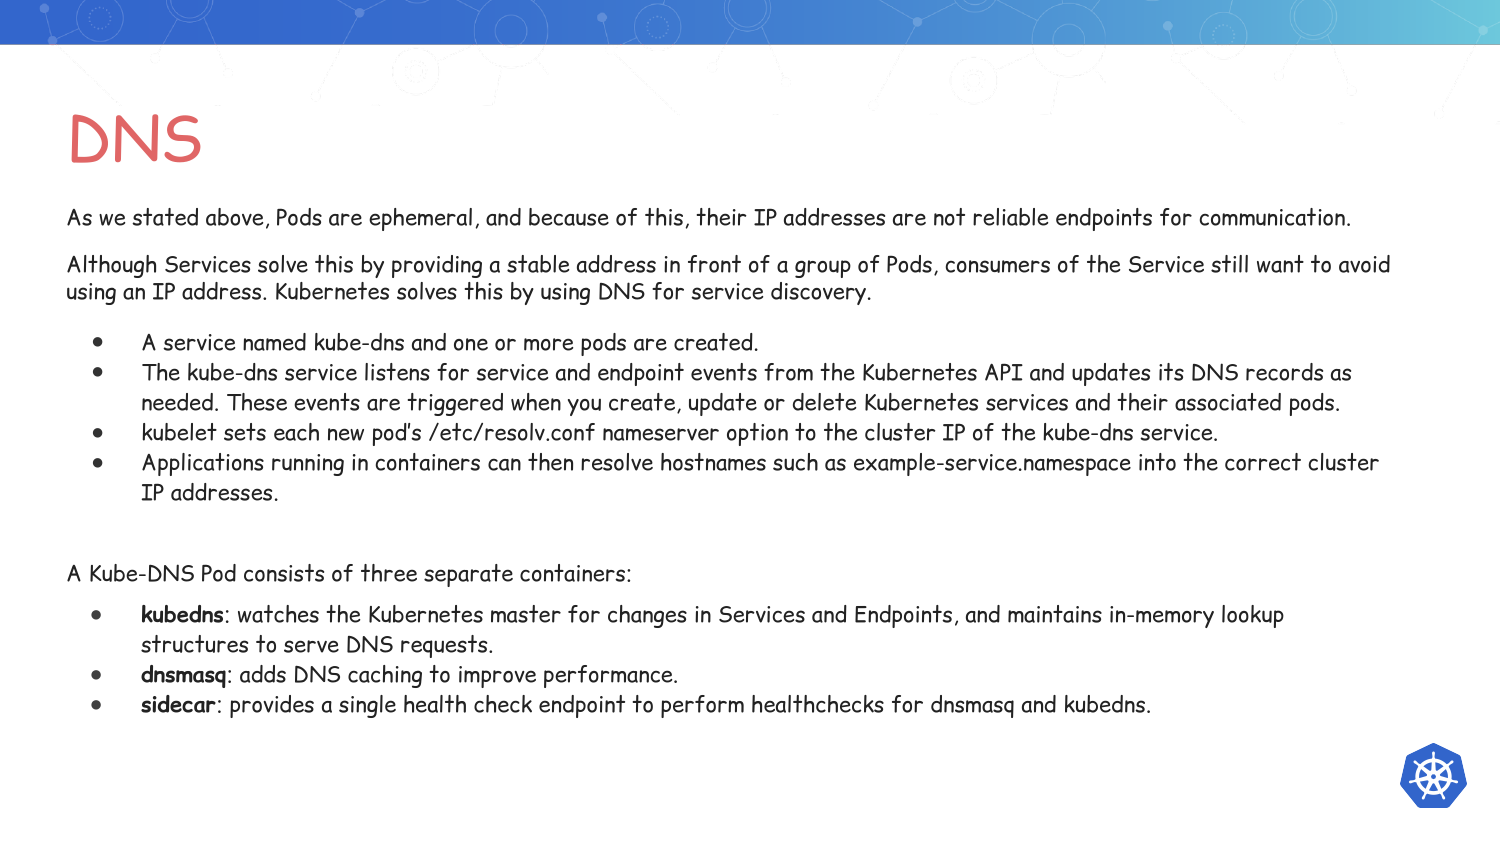

# DNS

As we stated above, Pods are ephemeral, and because of this, their IP addresses are not reliable endpoints for communication.
Although Services solve this by providing a stable address in front of a group of Pods, consumers of the Service still want to avoid using an IP address. Kubernetes solves this by using DNS for service discovery.
A service named kube-dns and one or more pods are created.
The kube-dns service listens for service and endpoint events from the Kubernetes API and updates its DNS records as needed. These events are triggered when you create, update or delete Kubernetes services and their associated pods.
kubelet sets each new pod’s /etc/resolv.conf nameserver option to the cluster IP of the kube-dns service.
Applications running in containers can then resolve hostnames such as example-service.namespace into the correct cluster IP addresses.
A Kube-DNS Pod consists of three separate containers:
kubedns: watches the Kubernetes master for changes in Services and Endpoints, and maintains in-memory lookup structures to serve DNS requests.
dnsmasq: adds DNS caching to improve performance.
sidecar: provides a single health check endpoint to perform healthchecks for dnsmasq and kubedns.